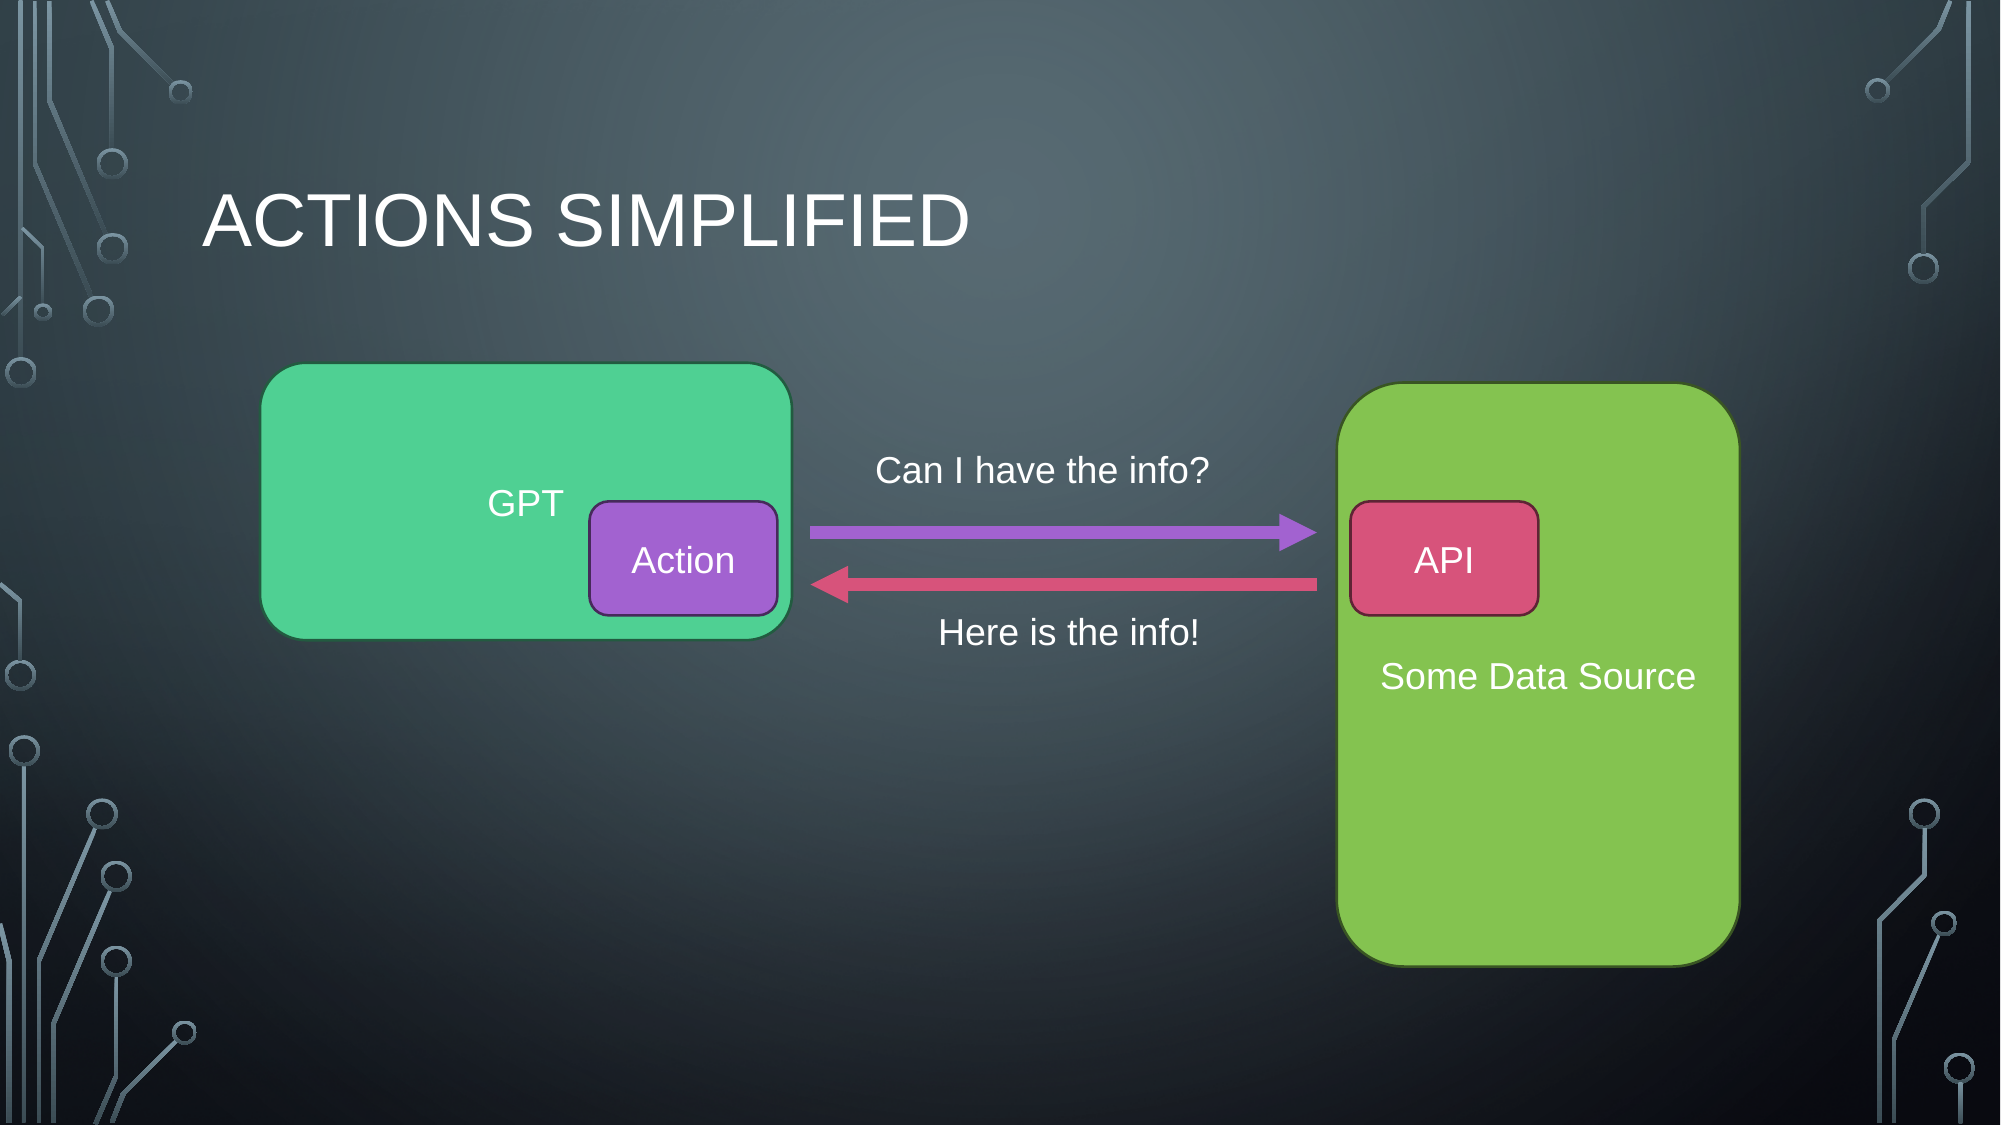

# Actions simplified
GPT
Some Data Source
Can I have the info?
Action
API
Here is the info!